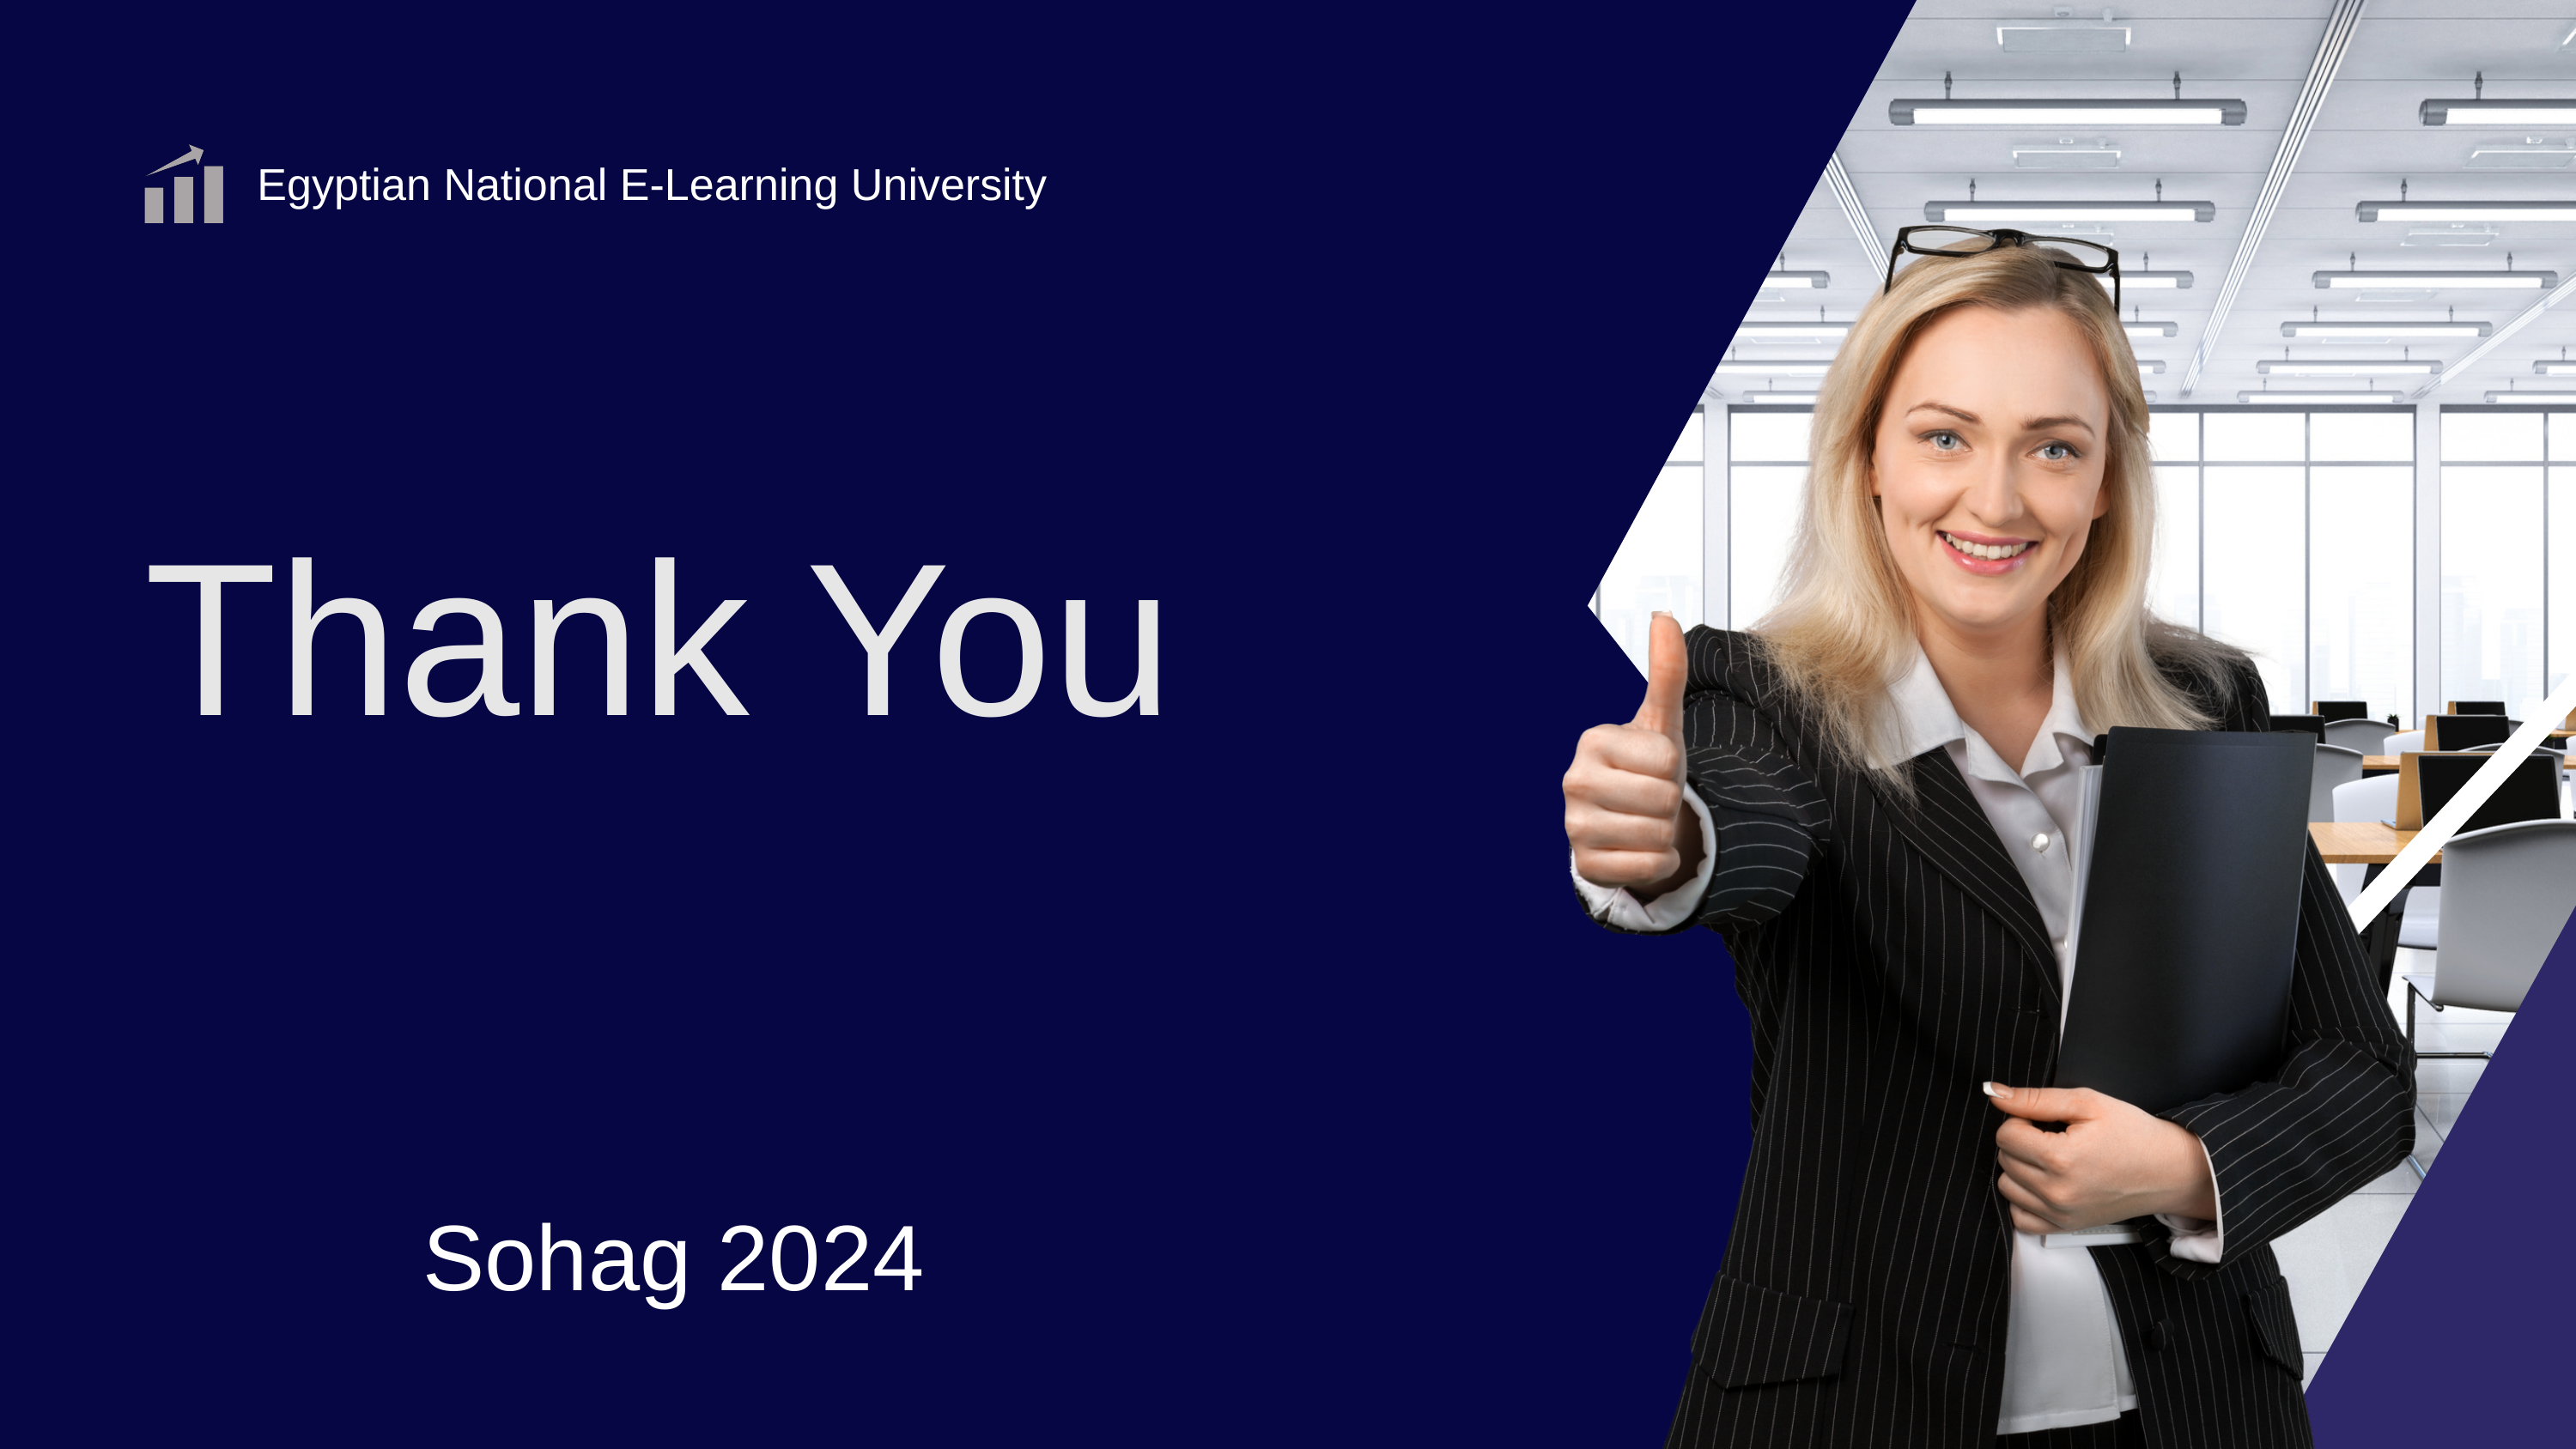

Egyptian National E-Learning University

Thank You
Sohag 2024